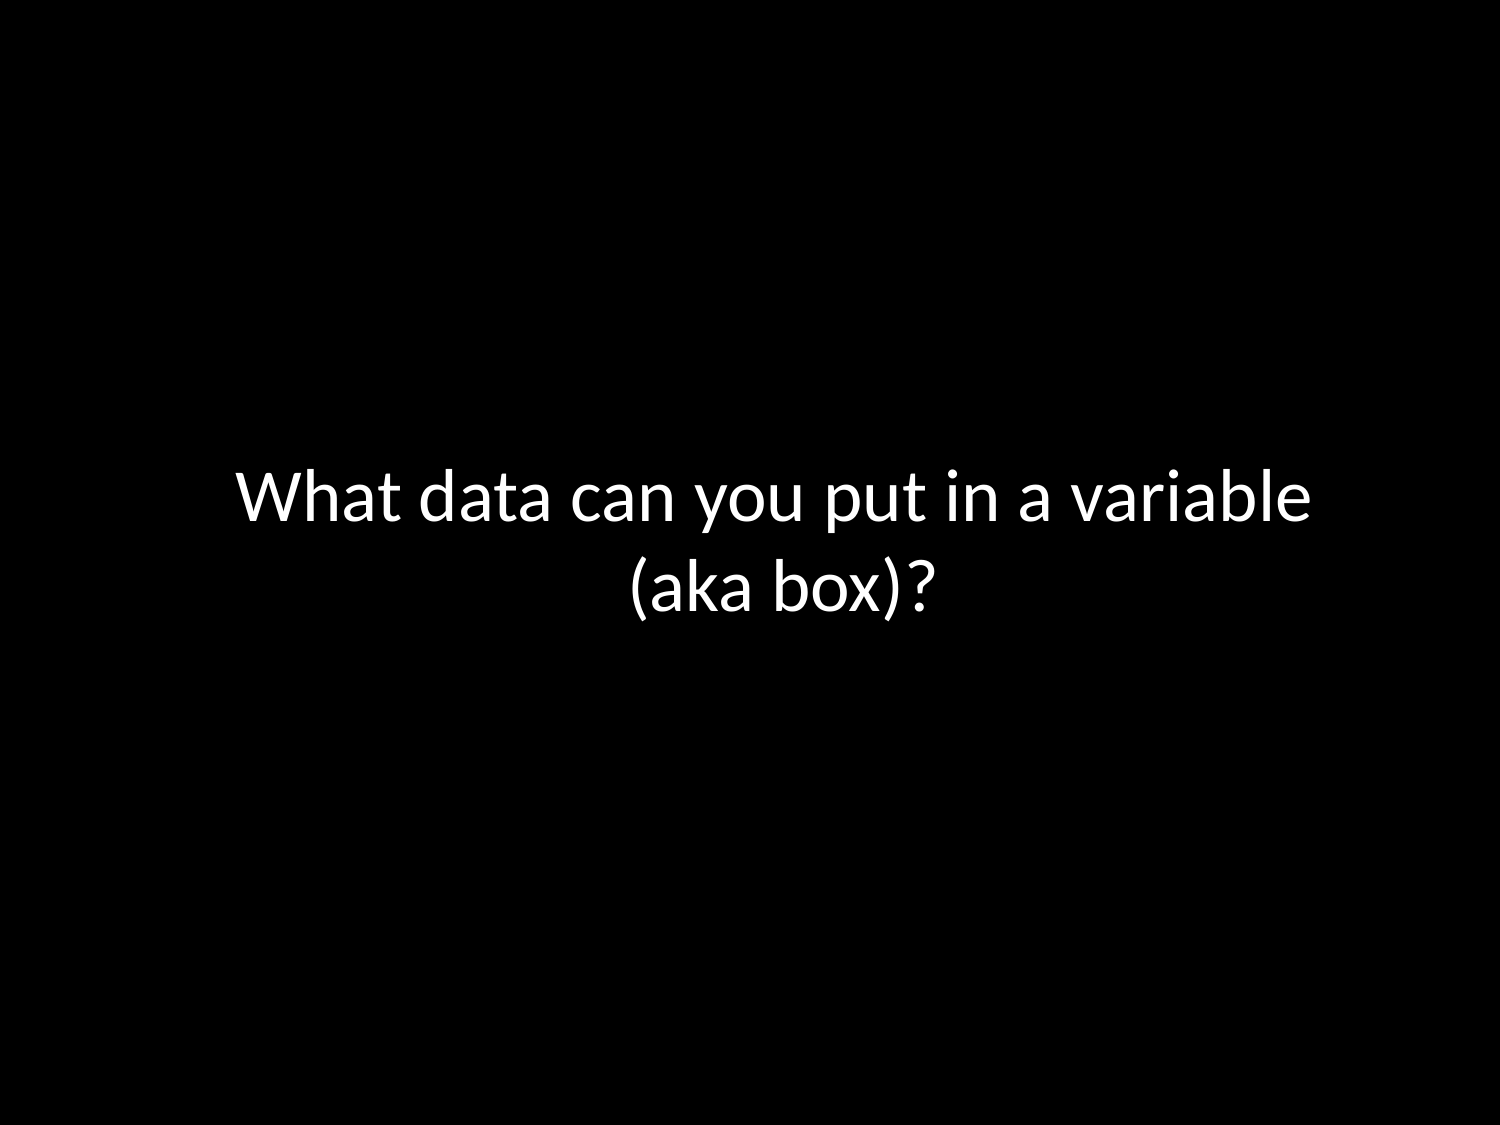

What data can you put in a variable
(aka box)?